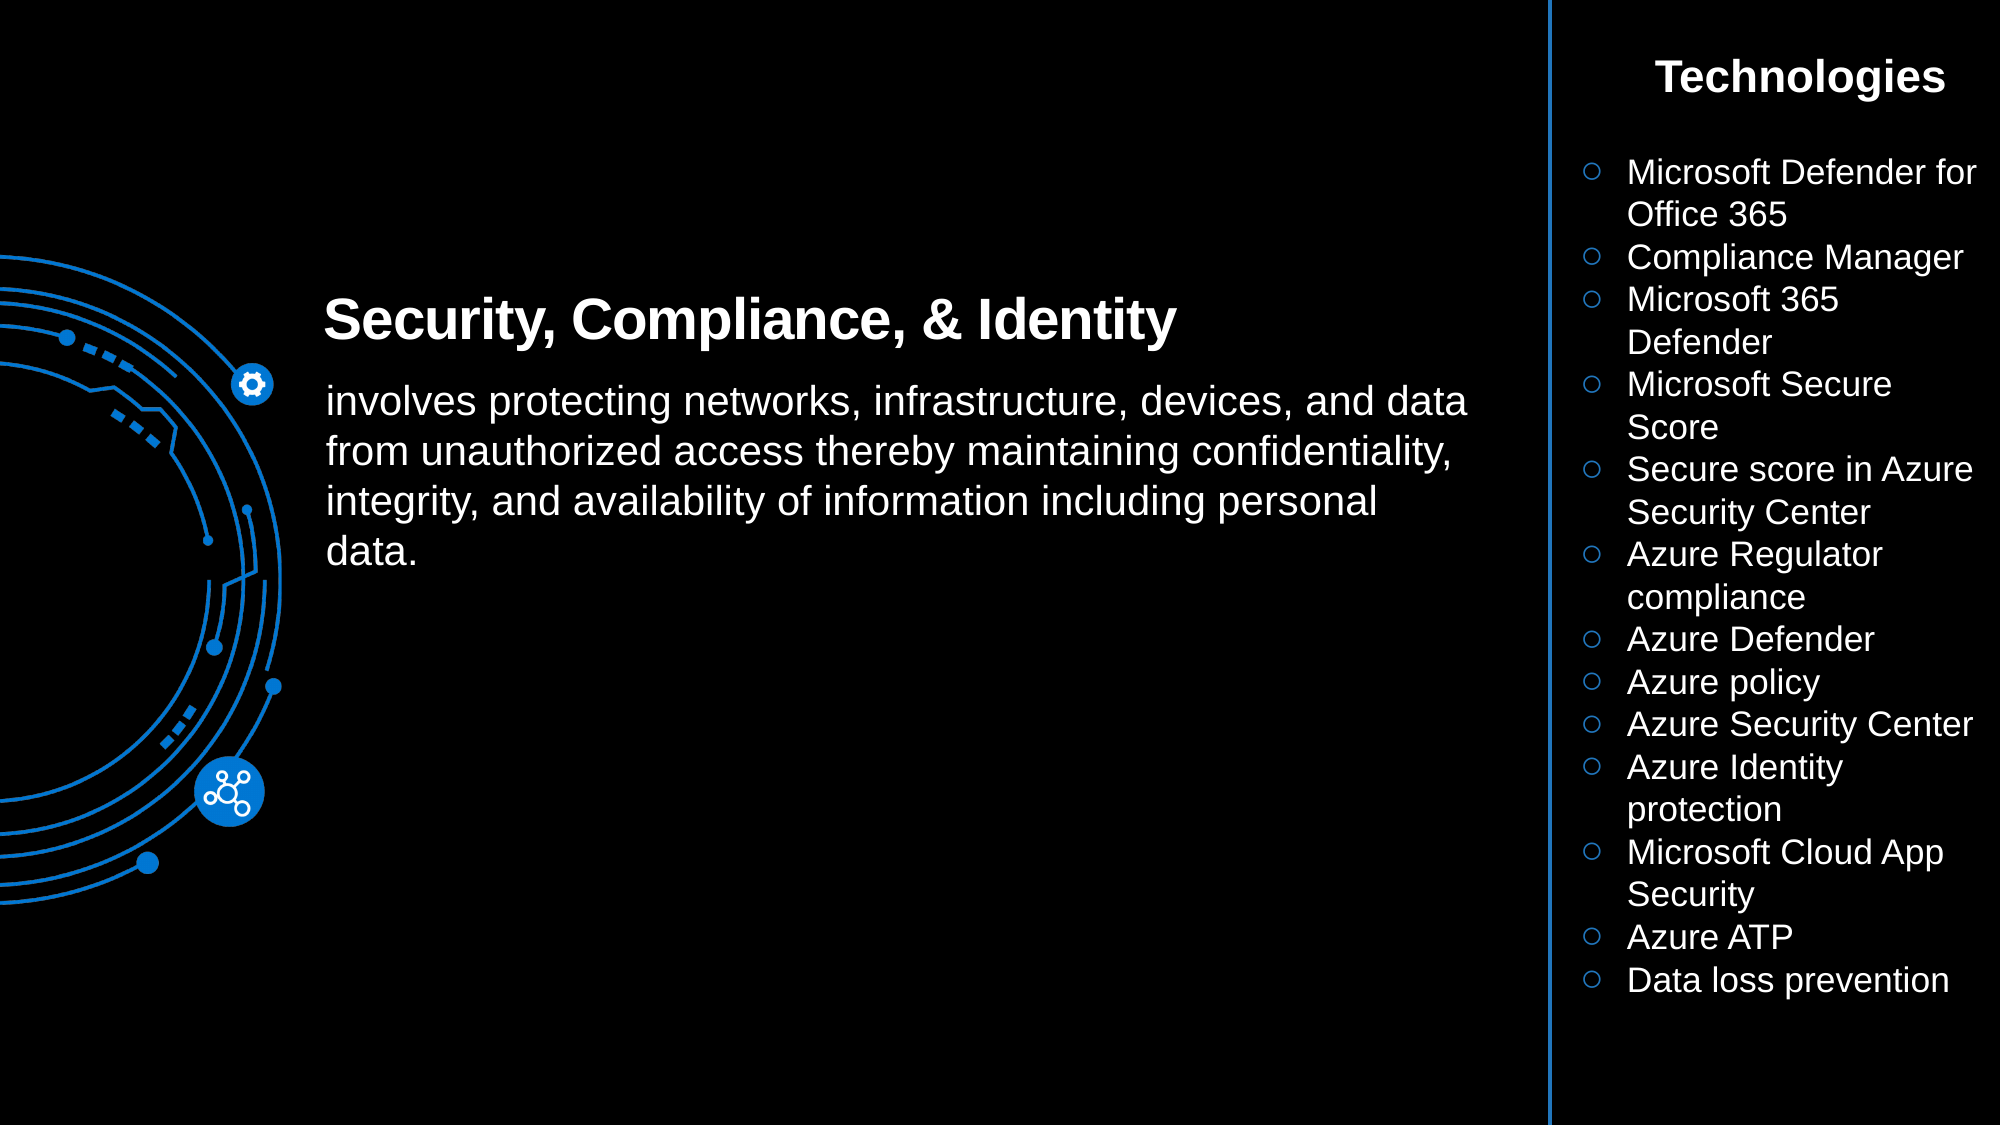

Technologies
Microsoft Defender for Office 365
Compliance Manager
Microsoft 365 Defender
Microsoft Secure Score
Secure score in Azure Security Center
Azure Regulator compliance
Azure Defender
Azure policy
Azure Security Center
Azure Identity protection
Microsoft Cloud App Security
Azure ATP
Data loss prevention
# Security, Compliance, & Identity
involves protecting networks, infrastructure, devices, and data from unauthorized access thereby maintaining confidentiality, integrity, and availability of information including personal data.